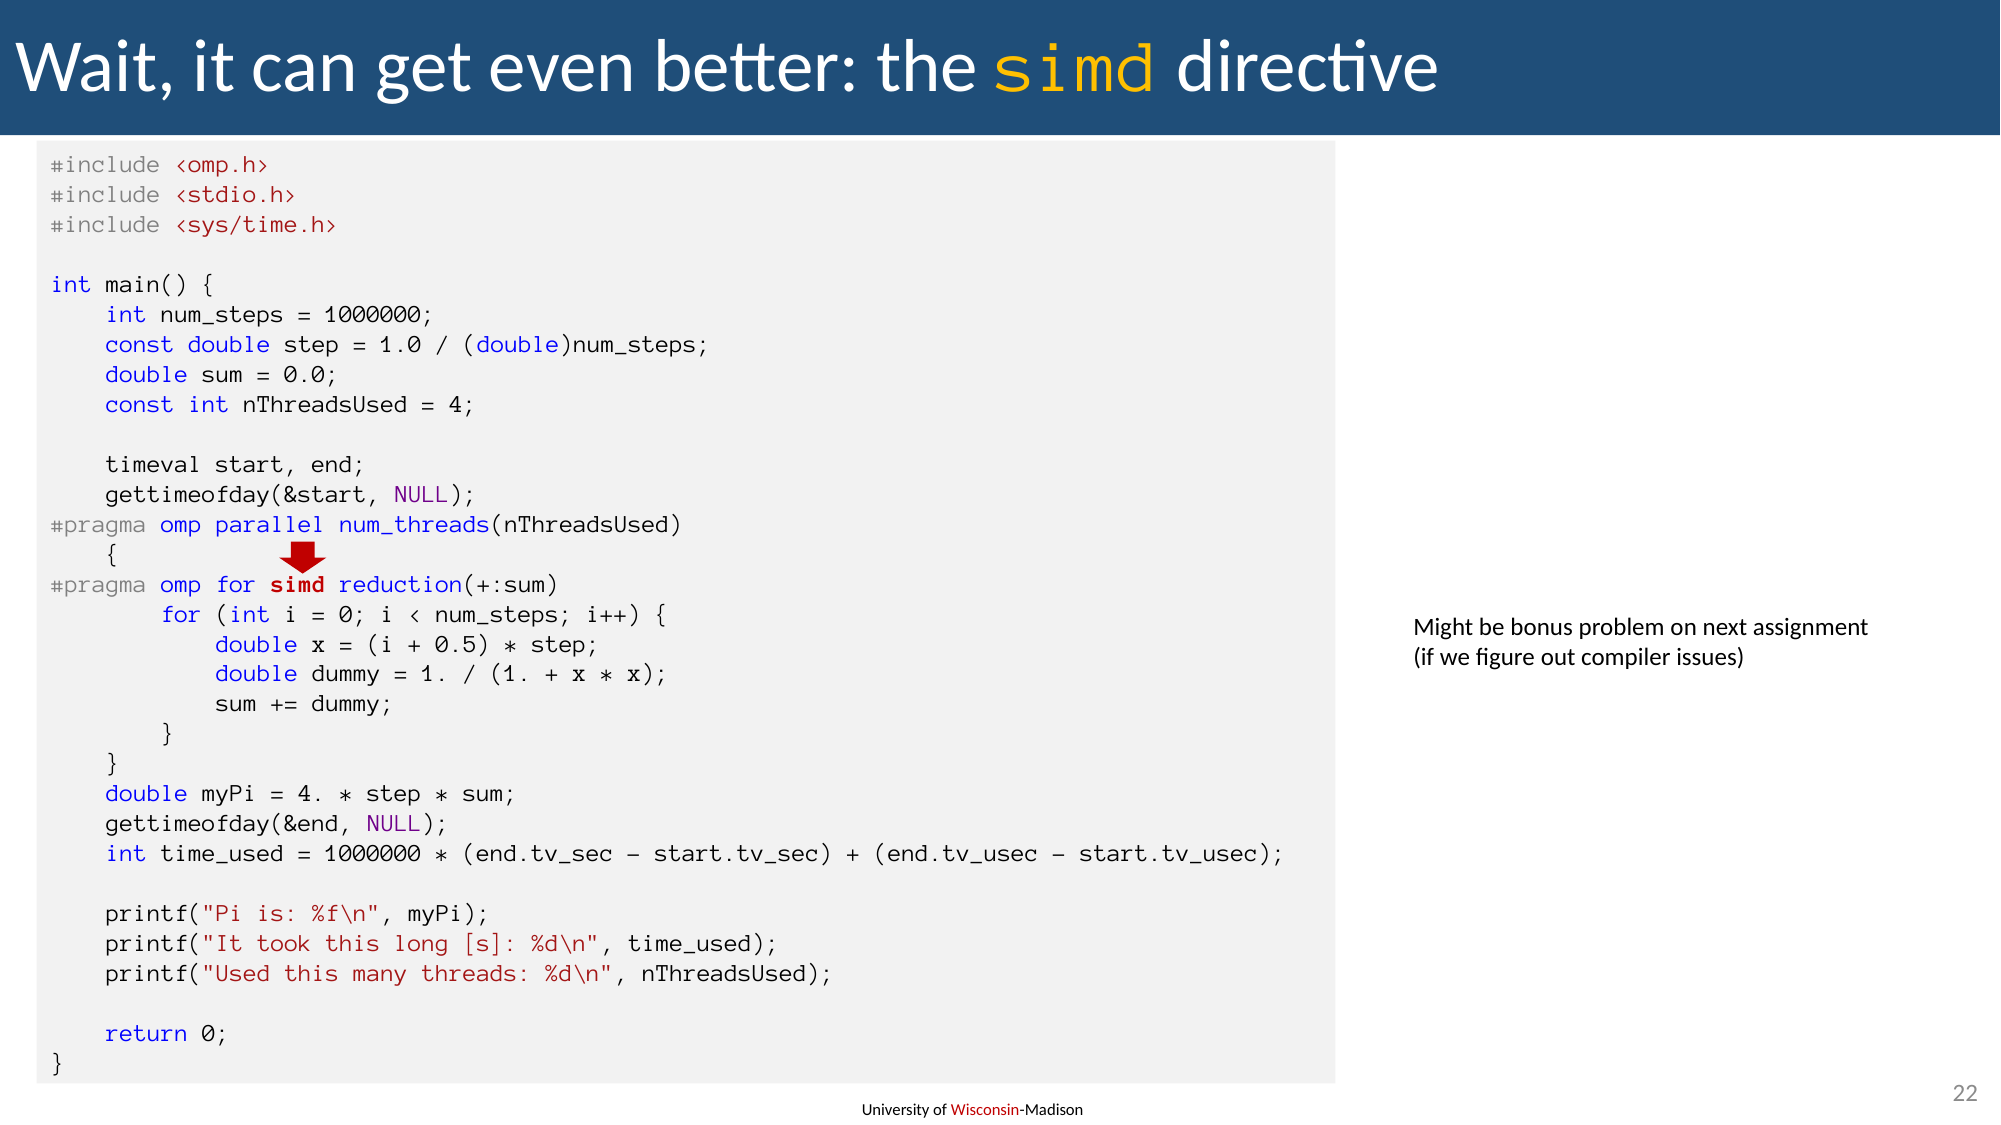

# Wait, it can get even better: the simd directive
#include <omp.h>
#include <stdio.h>
#include <sys/time.h>

int main() {
    int num_steps = 1000000;
    const double step = 1.0 / (double)num_steps;
    double sum = 0.0;
    const int nThreadsUsed = 4;

    timeval start, end;
    gettimeofday(&start, NULL);
#pragma omp parallel num_threads(nThreadsUsed)
    {
#pragma omp for simd reduction(+:sum)
        for (int i = 0; i < num_steps; i++) {
            double x = (i + 0.5) * step;
            double dummy = 1. / (1. + x * x);
            sum += dummy;
        }
    }
    double myPi = 4. * step * sum;
    gettimeofday(&end, NULL);
    int time_used = 1000000 * (end.tv_sec - start.tv_sec) + (end.tv_usec - start.tv_usec);

    printf("Pi is: %f\n", myPi);
    printf("It took this long [s]: %d\n", time_used);
    printf("Used this many threads: %d\n", nThreadsUsed);

    return 0;
}

Might be bonus problem on next assignment
(if we figure out compiler issues)
22